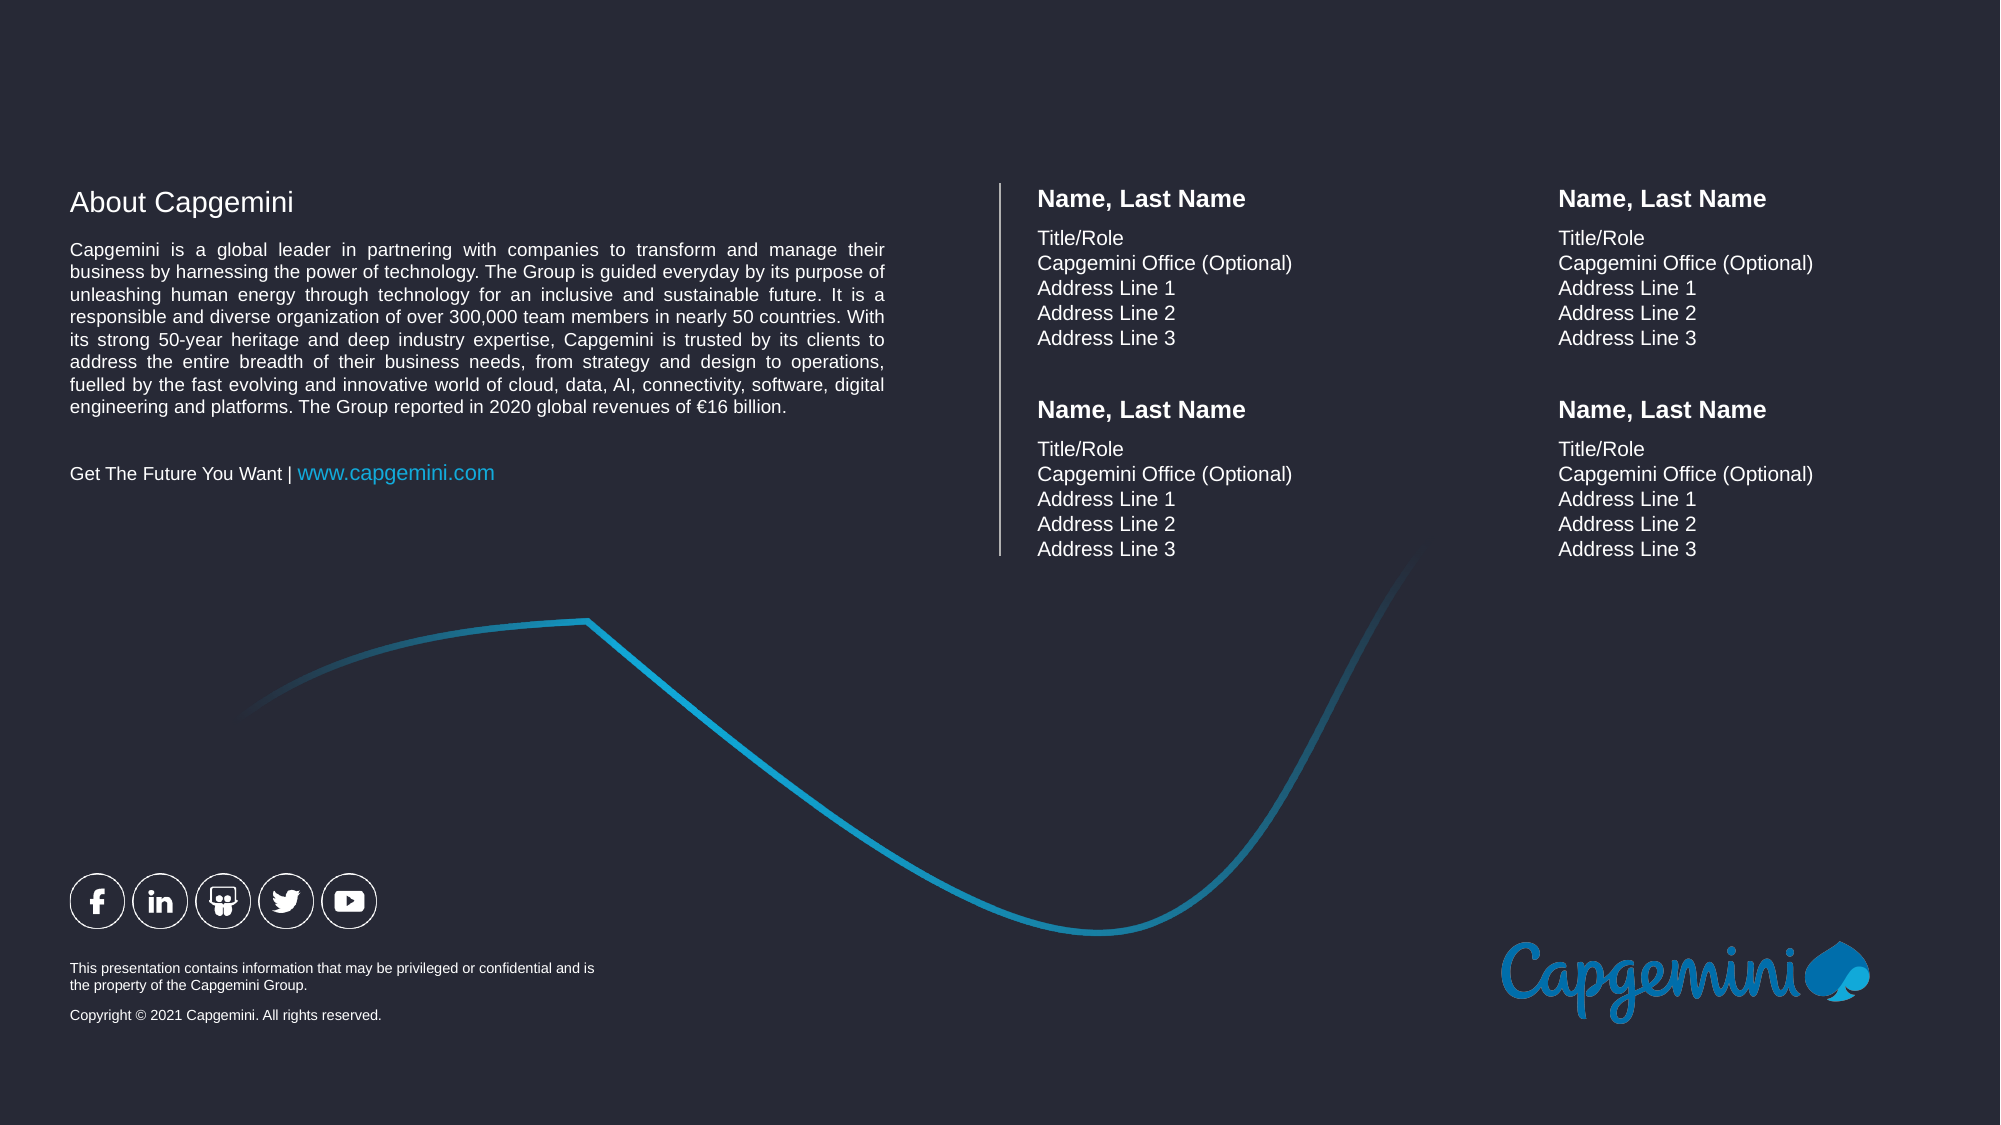

About Capgemini
Name, Last Name
Title/Role
Capgemini Office (Optional)
Address Line 1
Address Line 2
Address Line 3
Name, Last Name
Title/Role
Capgemini Office (Optional)
Address Line 1
Address Line 2
Address Line 3
Capgemini is a global leader in partnering with companies to transform and manage their business by harnessing the power of technology. The Group is guided everyday by its purpose of unleashing human energy through technology for an inclusive and sustainable future. It is a responsible and diverse organization of over 300,000 team members in nearly 50 countries. With its strong 50-year heritage and deep industry expertise, Capgemini is trusted by its clients to address the entire breadth of their business needs, from strategy and design to operations, fuelled by the fast evolving and innovative world of cloud, data, AI, connectivity, software, digital engineering and platforms. The Group reported in 2020 global revenues of €16 billion.
Name, Last Name
Title/Role
Capgemini Office (Optional)
Address Line 1
Address Line 2
Address Line 3
Name, Last Name
Title/Role
Capgemini Office (Optional)
Address Line 1
Address Line 2
Address Line 3
Get The Future You Want | www.capgemini.com